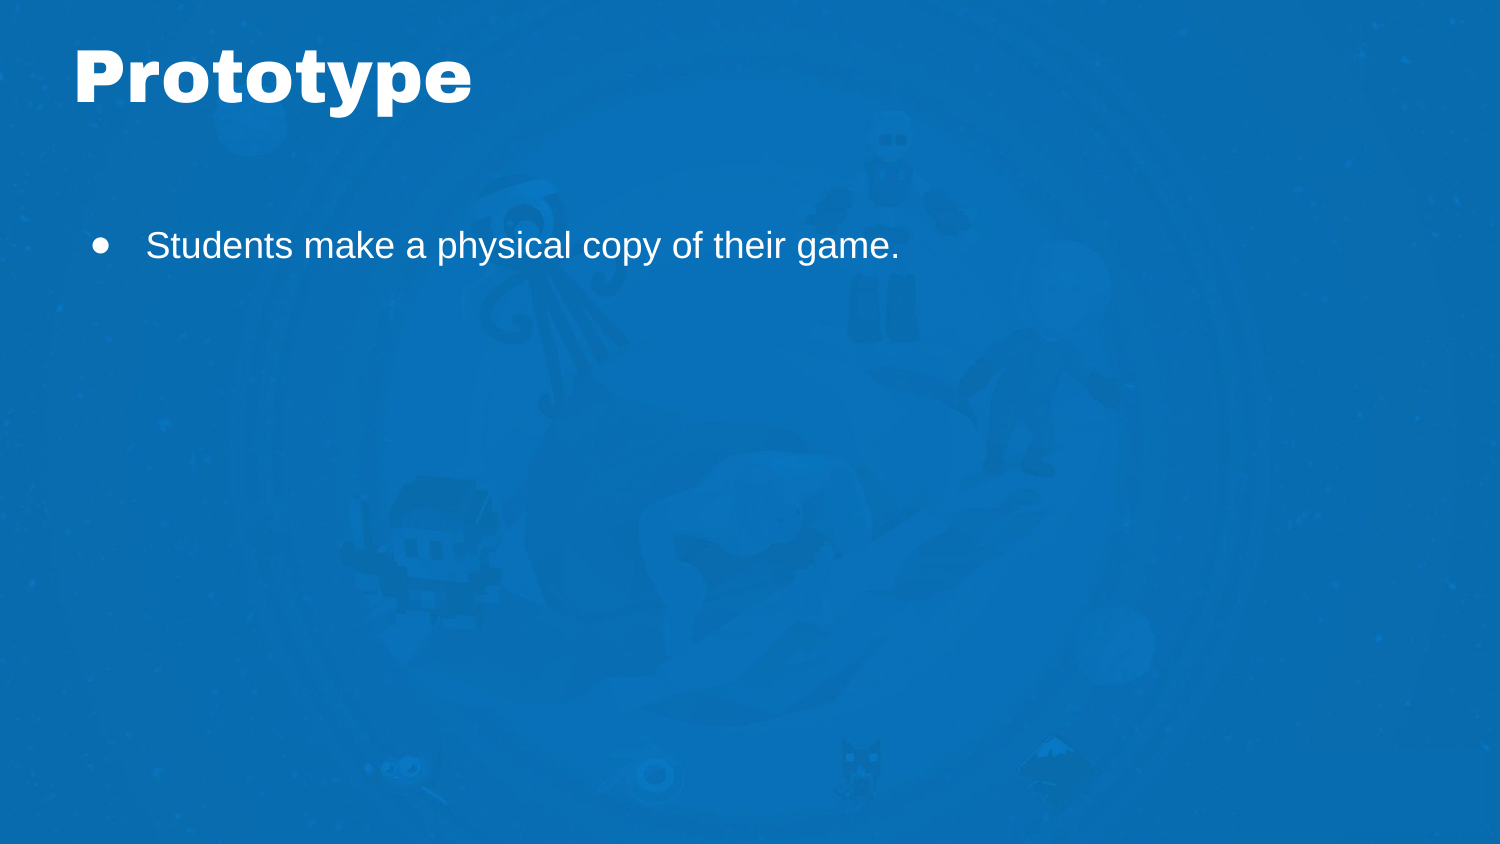

# Prototype
Students make a physical copy of their game.